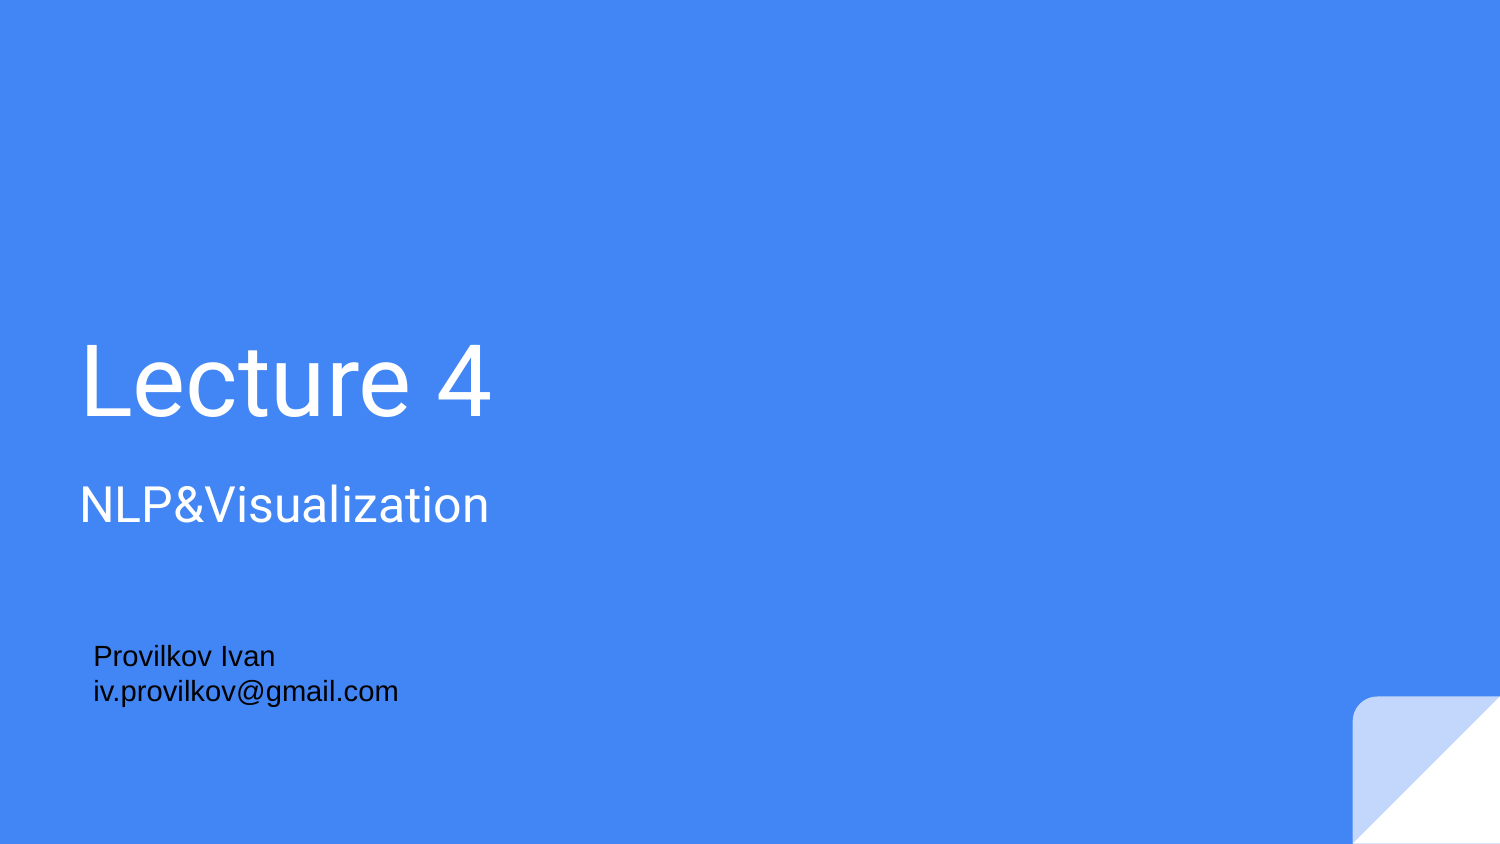

# Lecture 4
NLP&Visualization
Provilkov Ivan
iv.provilkov@gmail.com